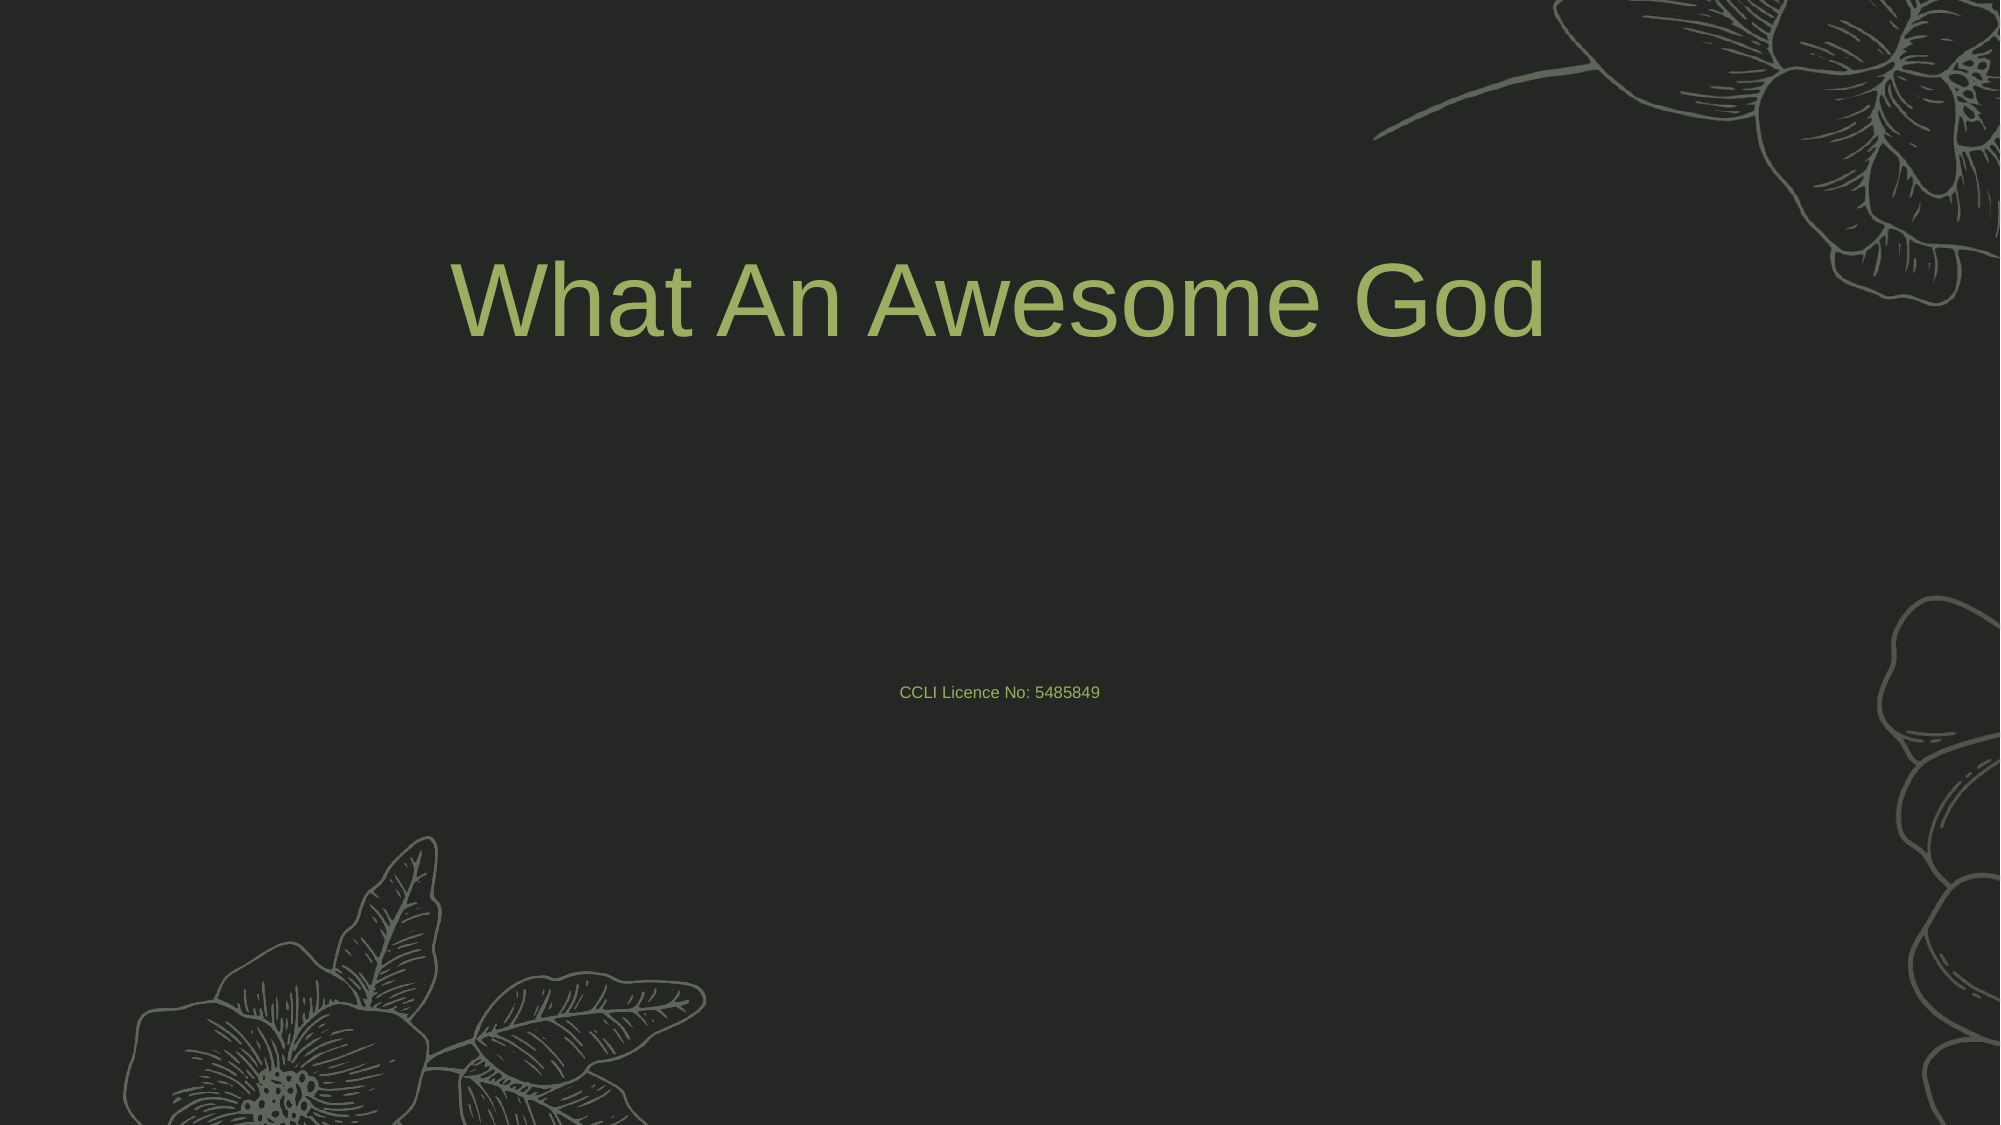

What An Awesome God
CCLI Licence No: 5485849